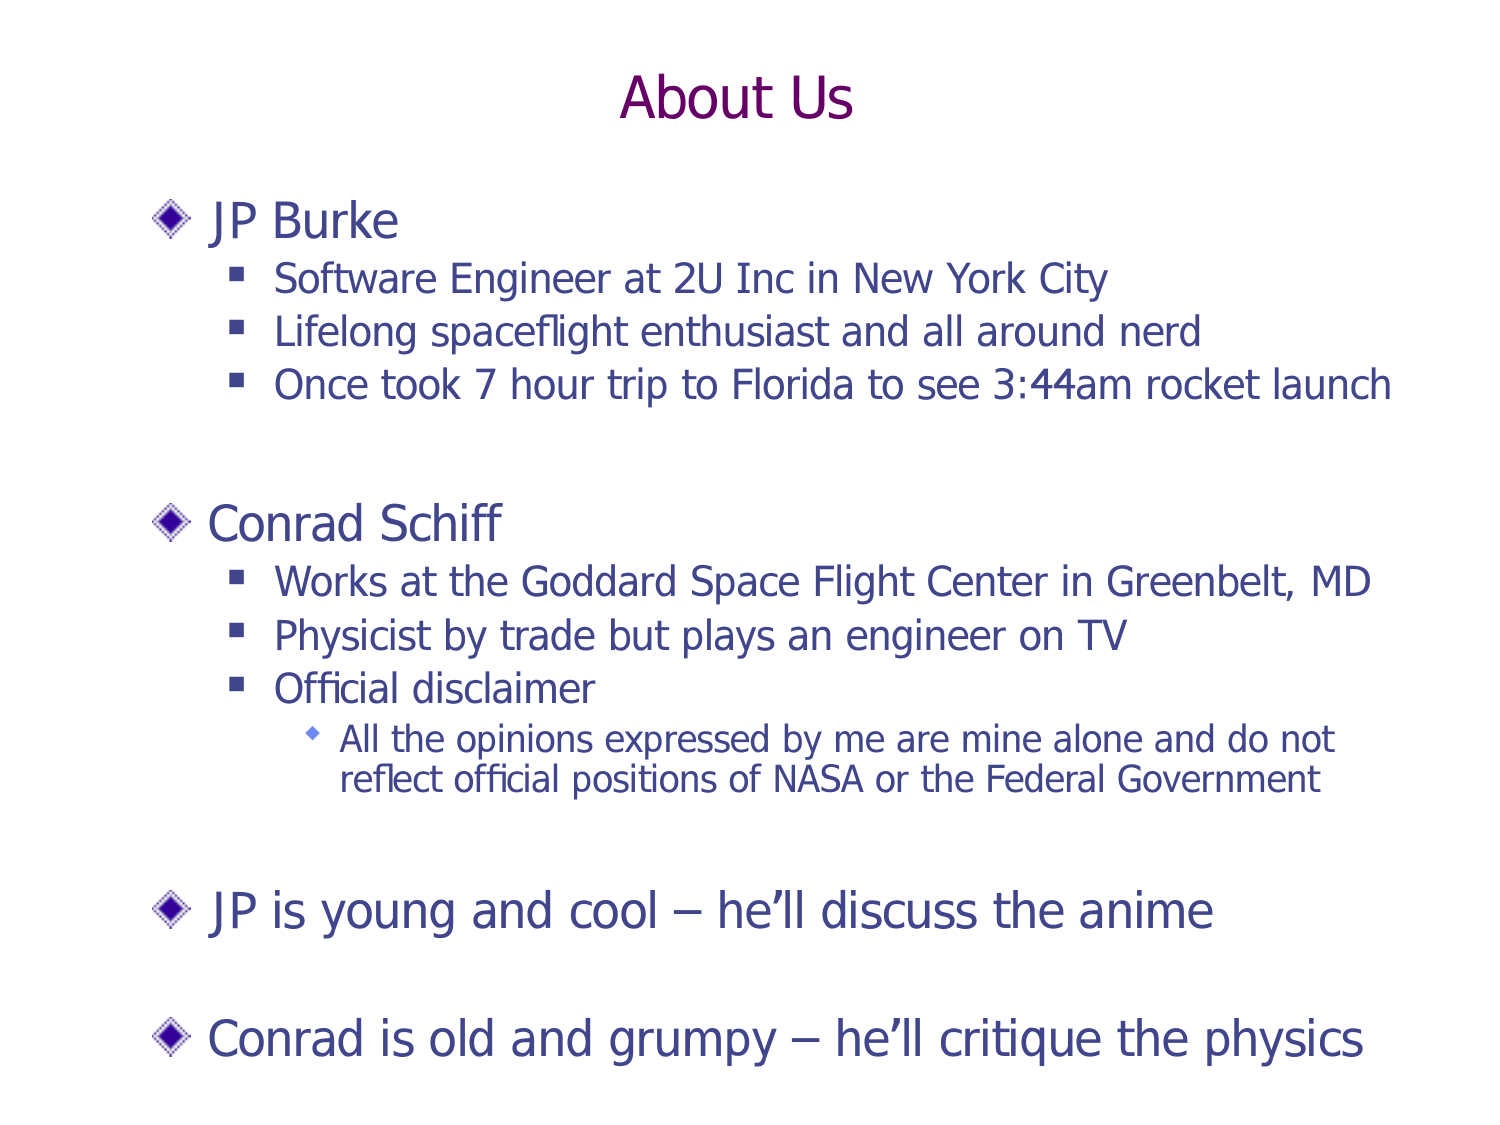

# About Us
JP Burke
Software Engineer at 2U Inc in New York City
Lifelong spaceflight enthusiast and all around nerd
Once took 7 hour trip to Florida to see 3:44am rocket launch

Conrad Schiff
Works at the Goddard Space Flight Center in Greenbelt, MD
Physicist by trade but plays an engineer on TV
Official disclaimer
All the opinions expressed by me are mine alone and do not reflect official positions of NASA or the Federal Government

JP is young and cool – he’ll discuss the anime

Conrad is old and grumpy – he’ll critique the physics